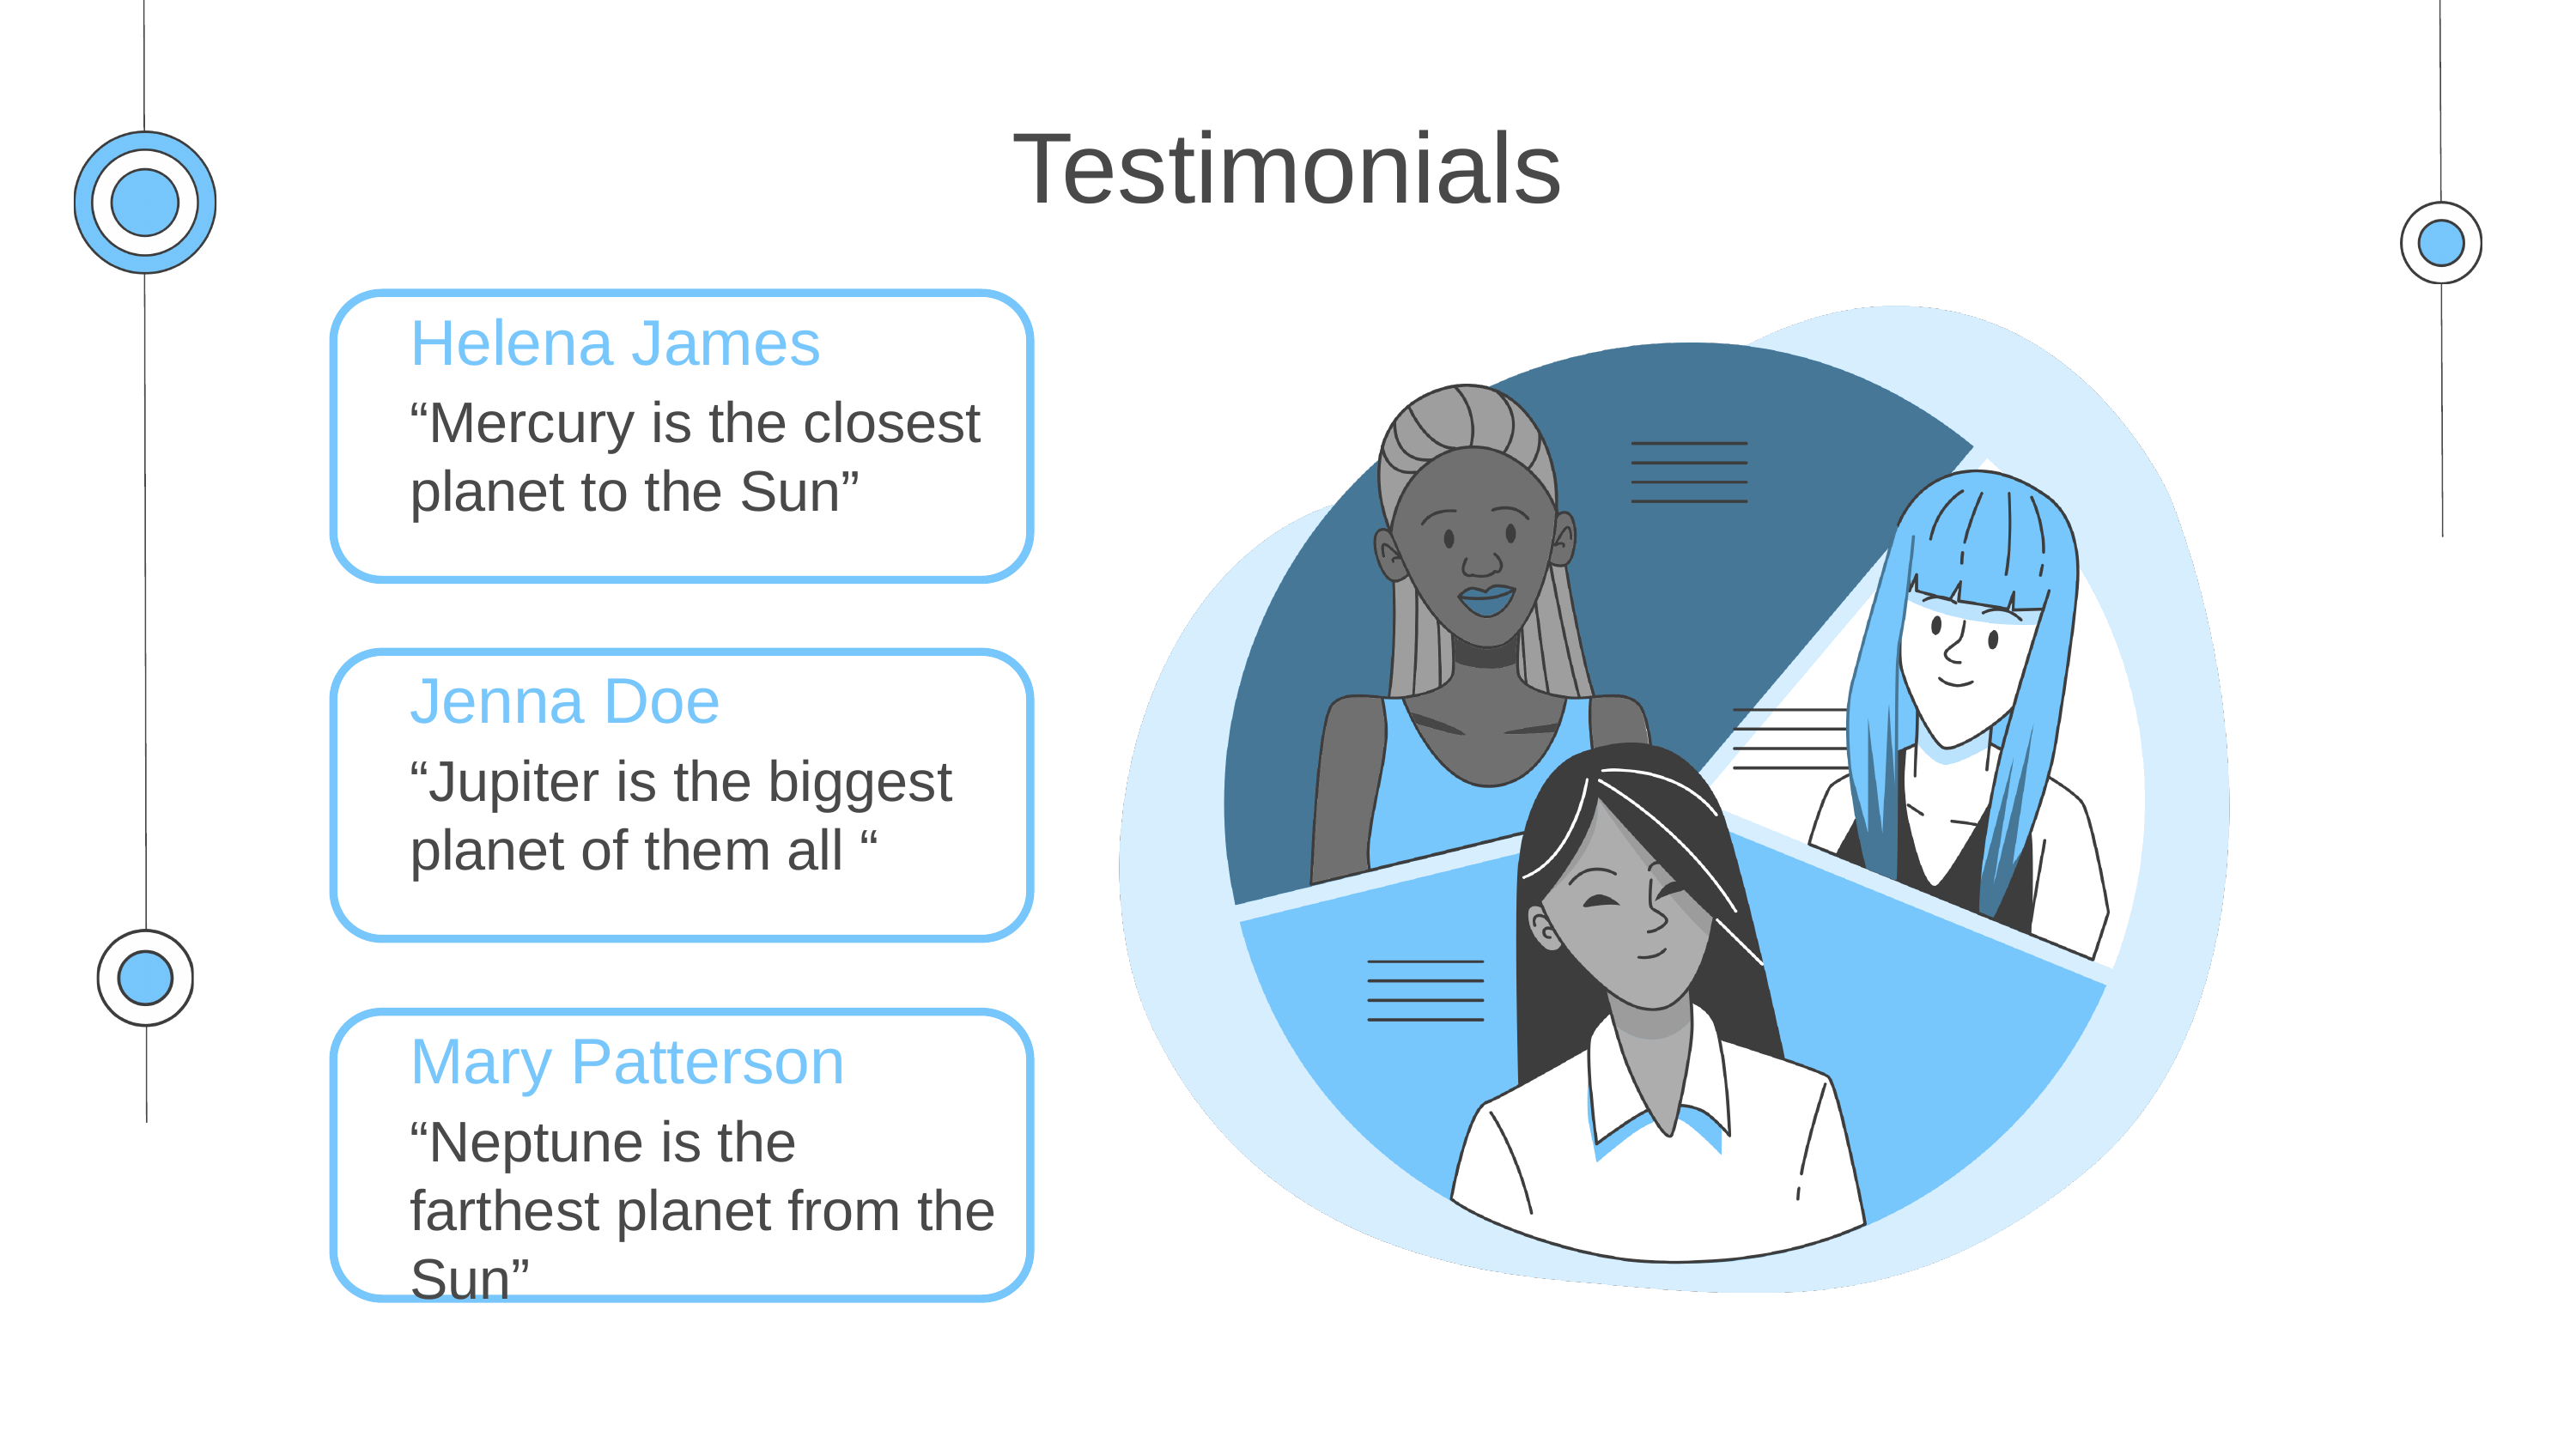

Testimonials

Helena James

“Mercury is the closest planet to the Sun”

Jenna Doe
“Jupiter is the biggest planet of them all “

Mary Patterson
“Neptune is the farthest planet from the Sun”